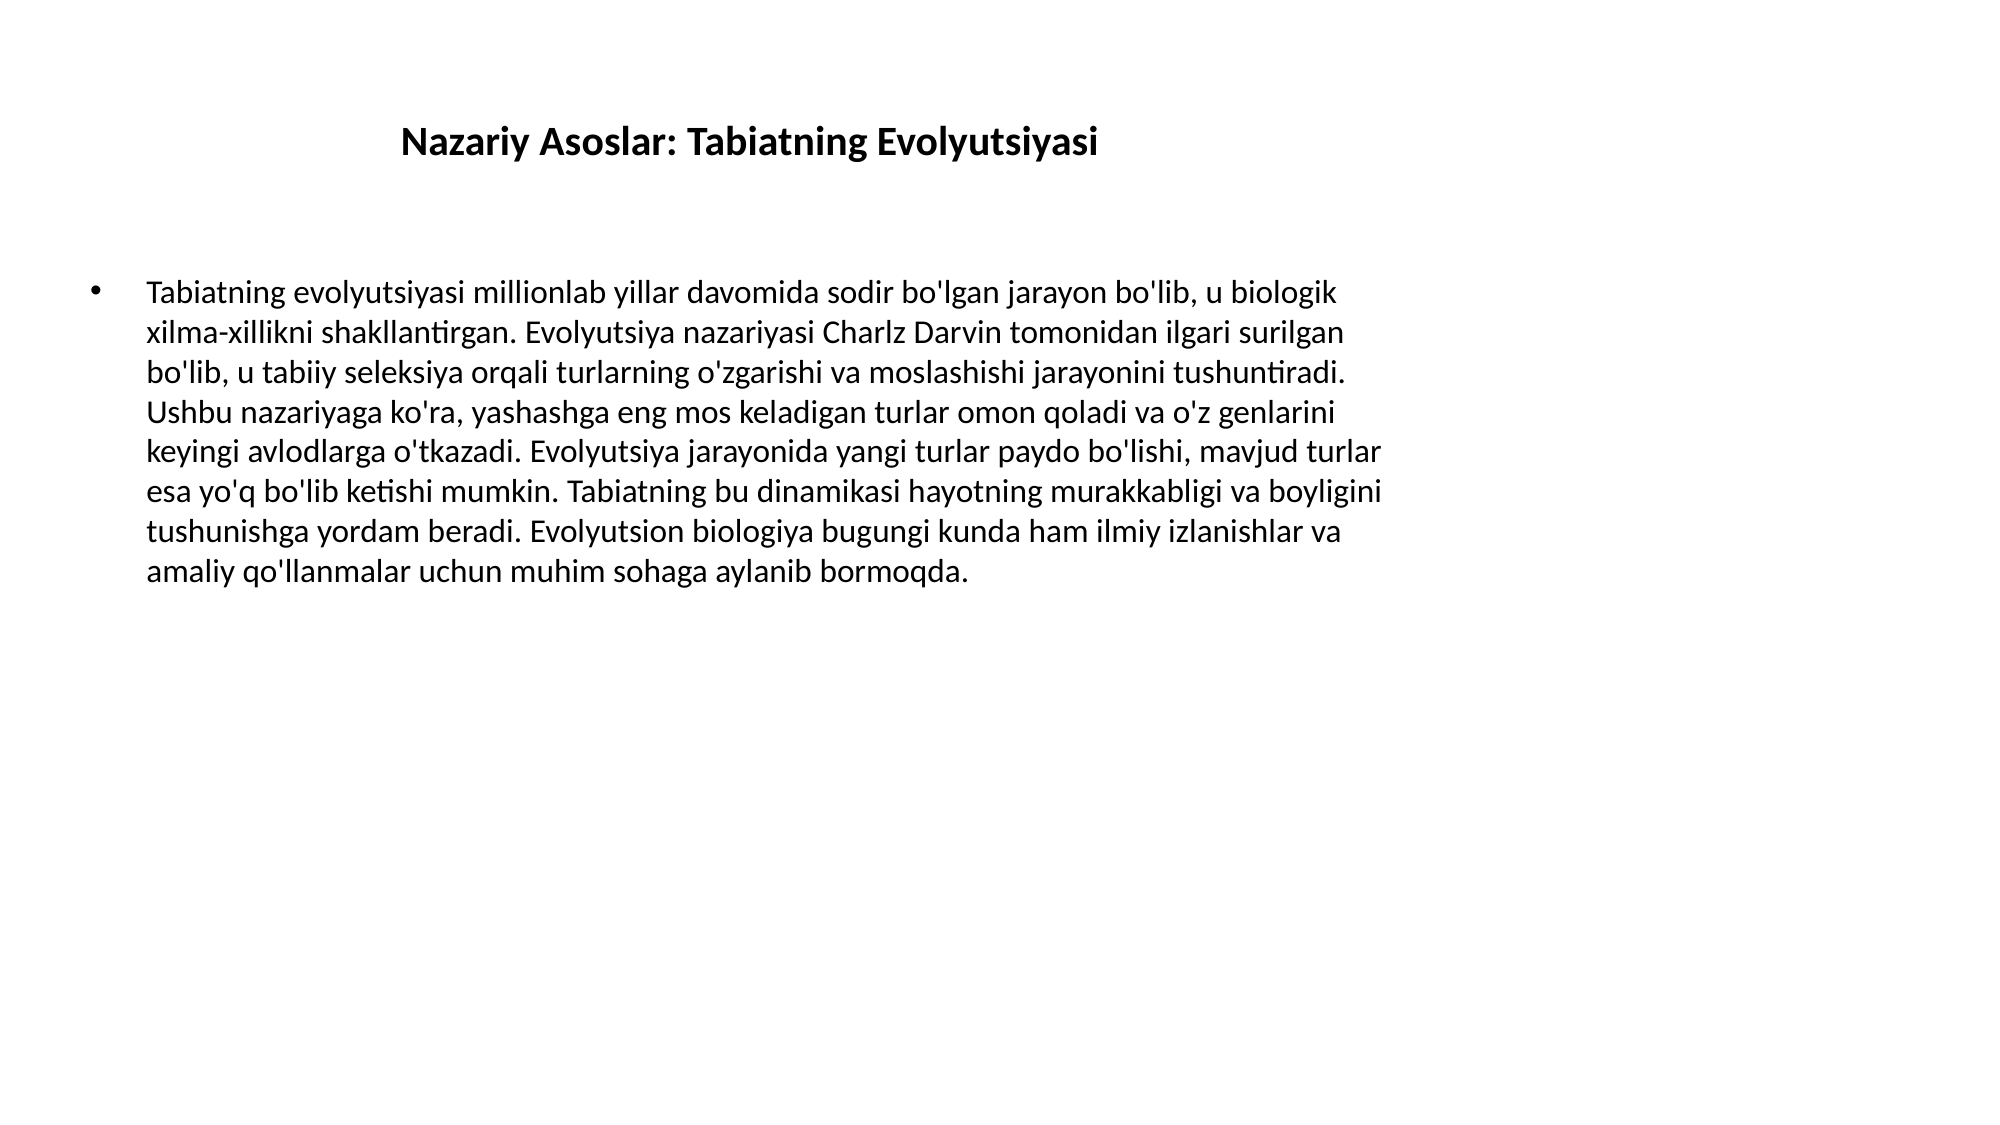

# Nazariy Asoslar: Tabiatning Evolyutsiyasi
Tabiatning evolyutsiyasi millionlab yillar davomida sodir bo'lgan jarayon bo'lib, u biologik xilma-xillikni shakllantirgan. Evolyutsiya nazariyasi Charlz Darvin tomonidan ilgari surilgan bo'lib, u tabiiy seleksiya orqali turlarning o'zgarishi va moslashishi jarayonini tushuntiradi. Ushbu nazariyaga ko'ra, yashashga eng mos keladigan turlar omon qoladi va o'z genlarini keyingi avlodlarga o'tkazadi. Evolyutsiya jarayonida yangi turlar paydo bo'lishi, mavjud turlar esa yo'q bo'lib ketishi mumkin. Tabiatning bu dinamikasi hayotning murakkabligi va boyligini tushunishga yordam beradi. Evolyutsion biologiya bugungi kunda ham ilmiy izlanishlar va amaliy qo'llanmalar uchun muhim sohaga aylanib bormoqda.